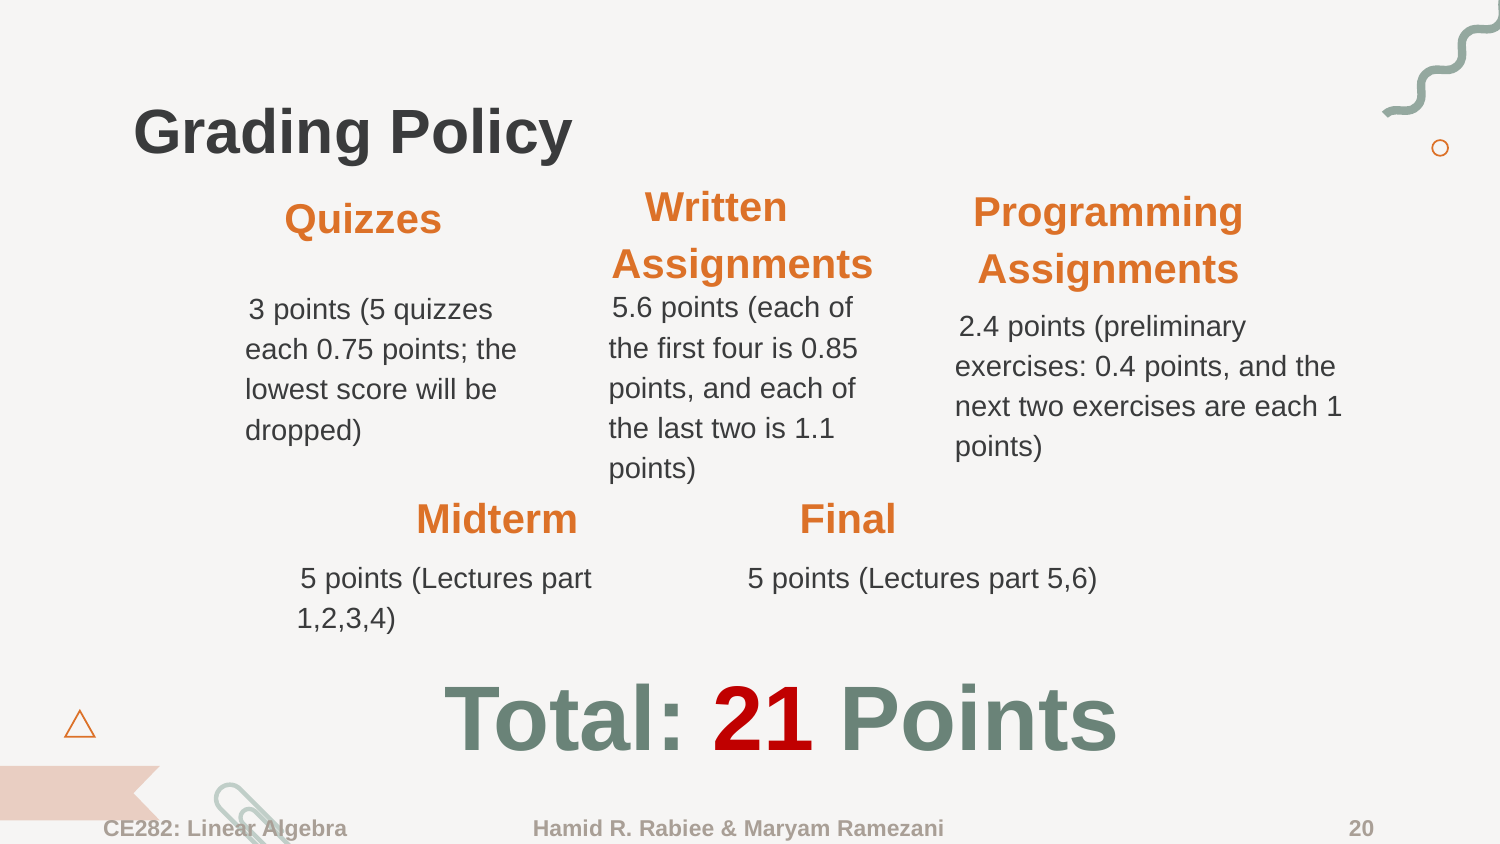

# Grading Policy
Quizzes
Written Assignments
Programming
Assignments
5.6 points (each of the first four is 0.85 points, and each of the last two is 1.1 points)
3 points (5 quizzes each 0.75 points; the lowest score will be dropped)

2.4 points (preliminary exercises: 0.4 points, and the next two exercises are each 1 points)
Midterm
Final
5 points (Lectures part 1,2,3,4)
5 points (Lectures part 5,6)
Total: 21 Points
CE282: Linear Algebra
Hamid R. Rabiee & Maryam Ramezani